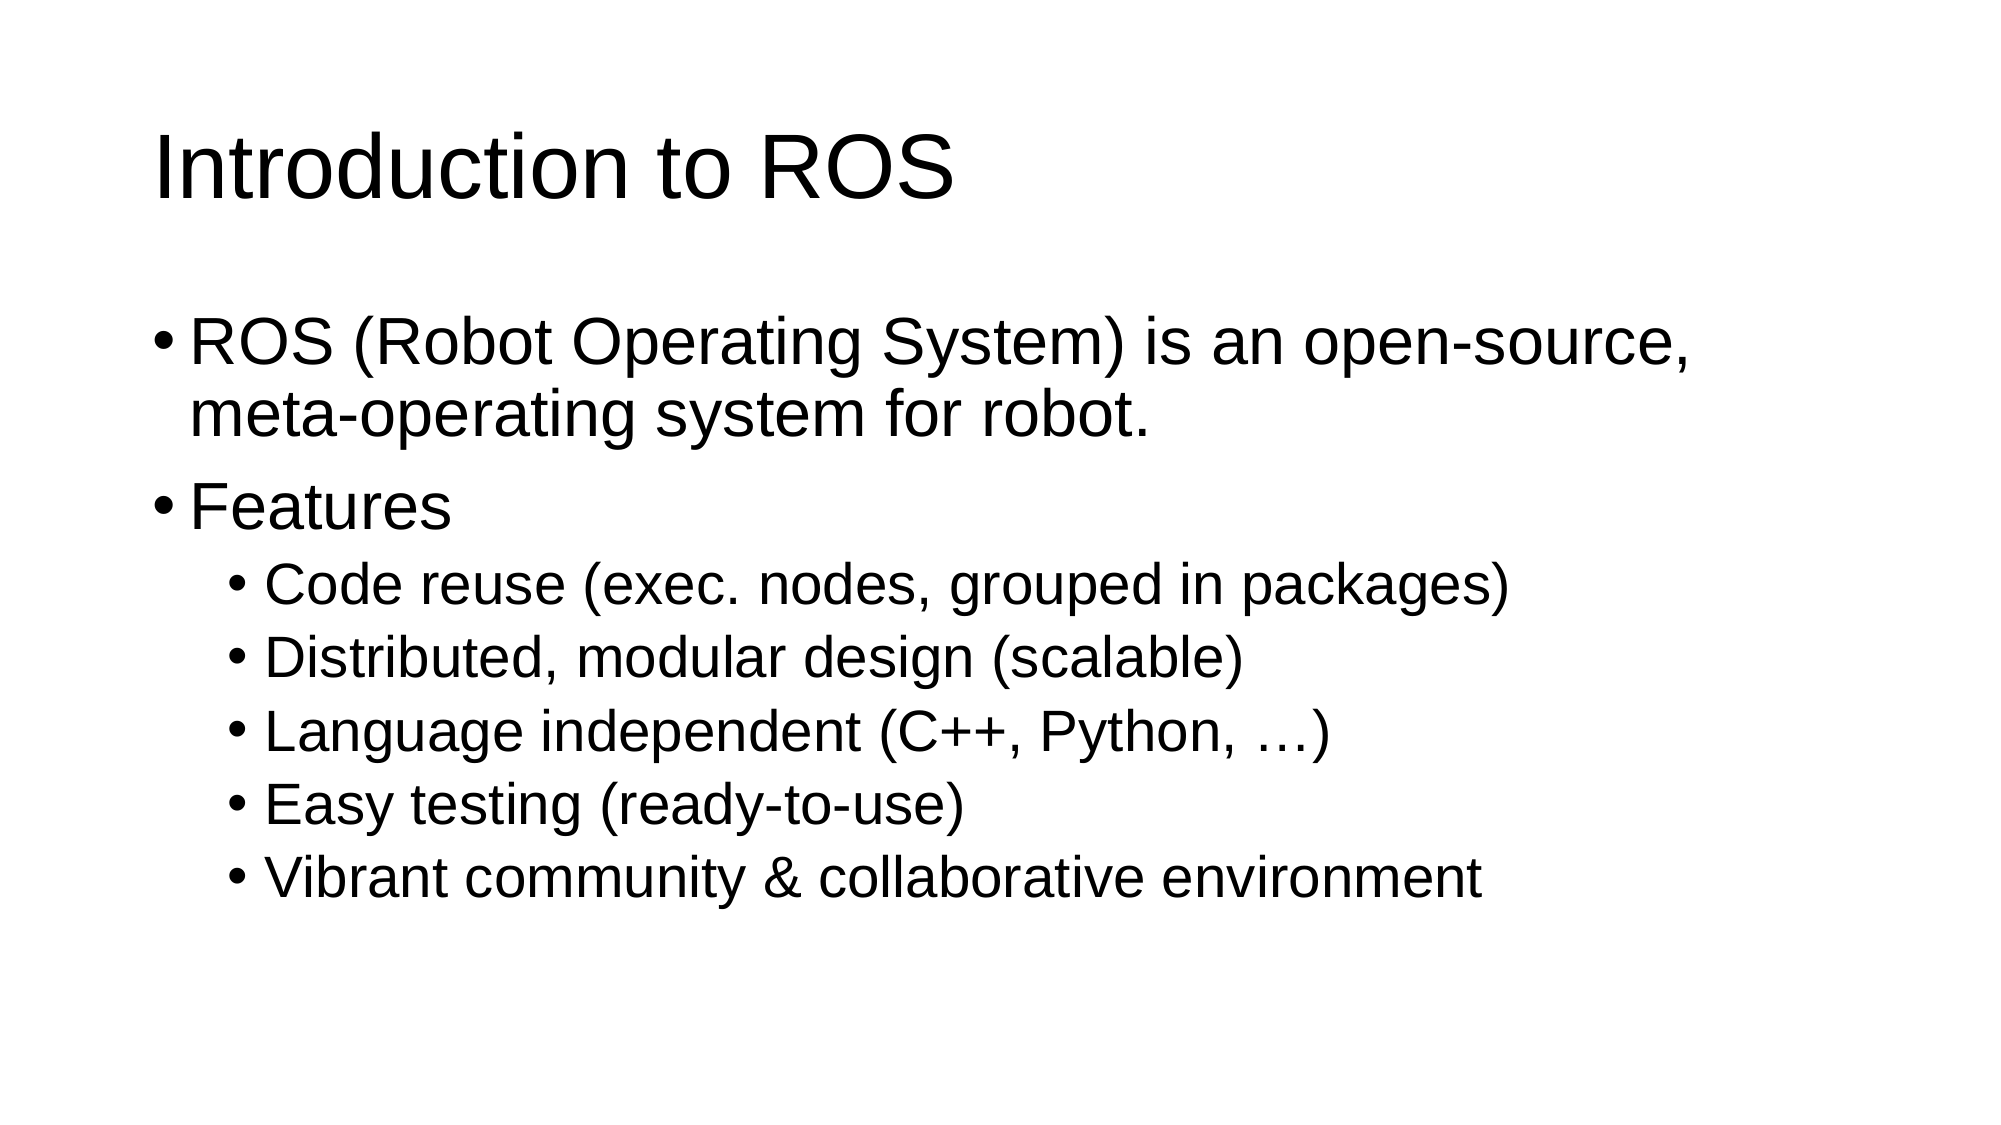

# Introduction to ROS
ROS (Robot Operating System) is an open-source, meta-operating system for robot.
Features
Code reuse (exec. nodes, grouped in packages)
Distributed, modular design (scalable)
Language independent (C++, Python, …)
Easy testing (ready-to-use)
Vibrant community & collaborative environment